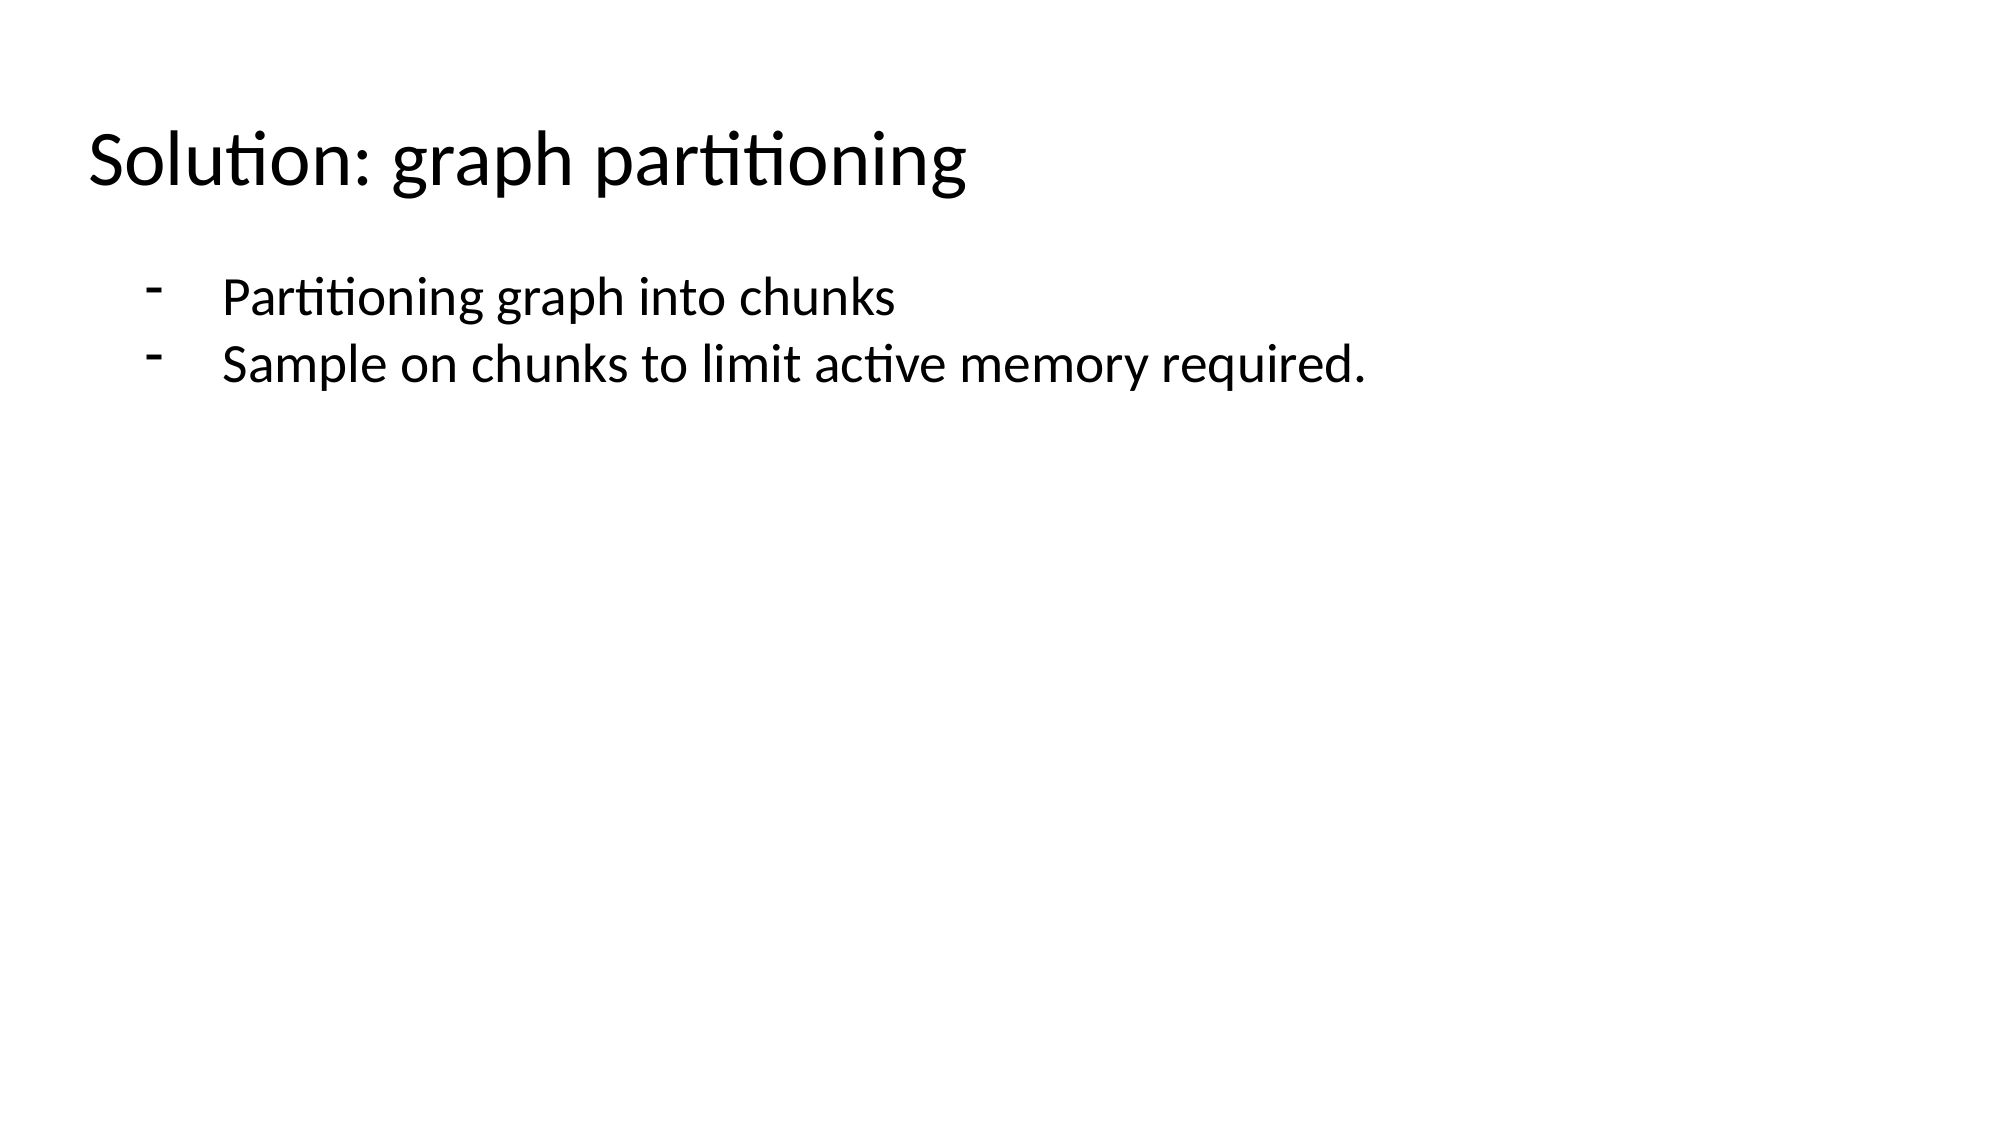

# Solution: graph partitioning
Partitioning graph into chunks
Sample on chunks to limit active memory required.